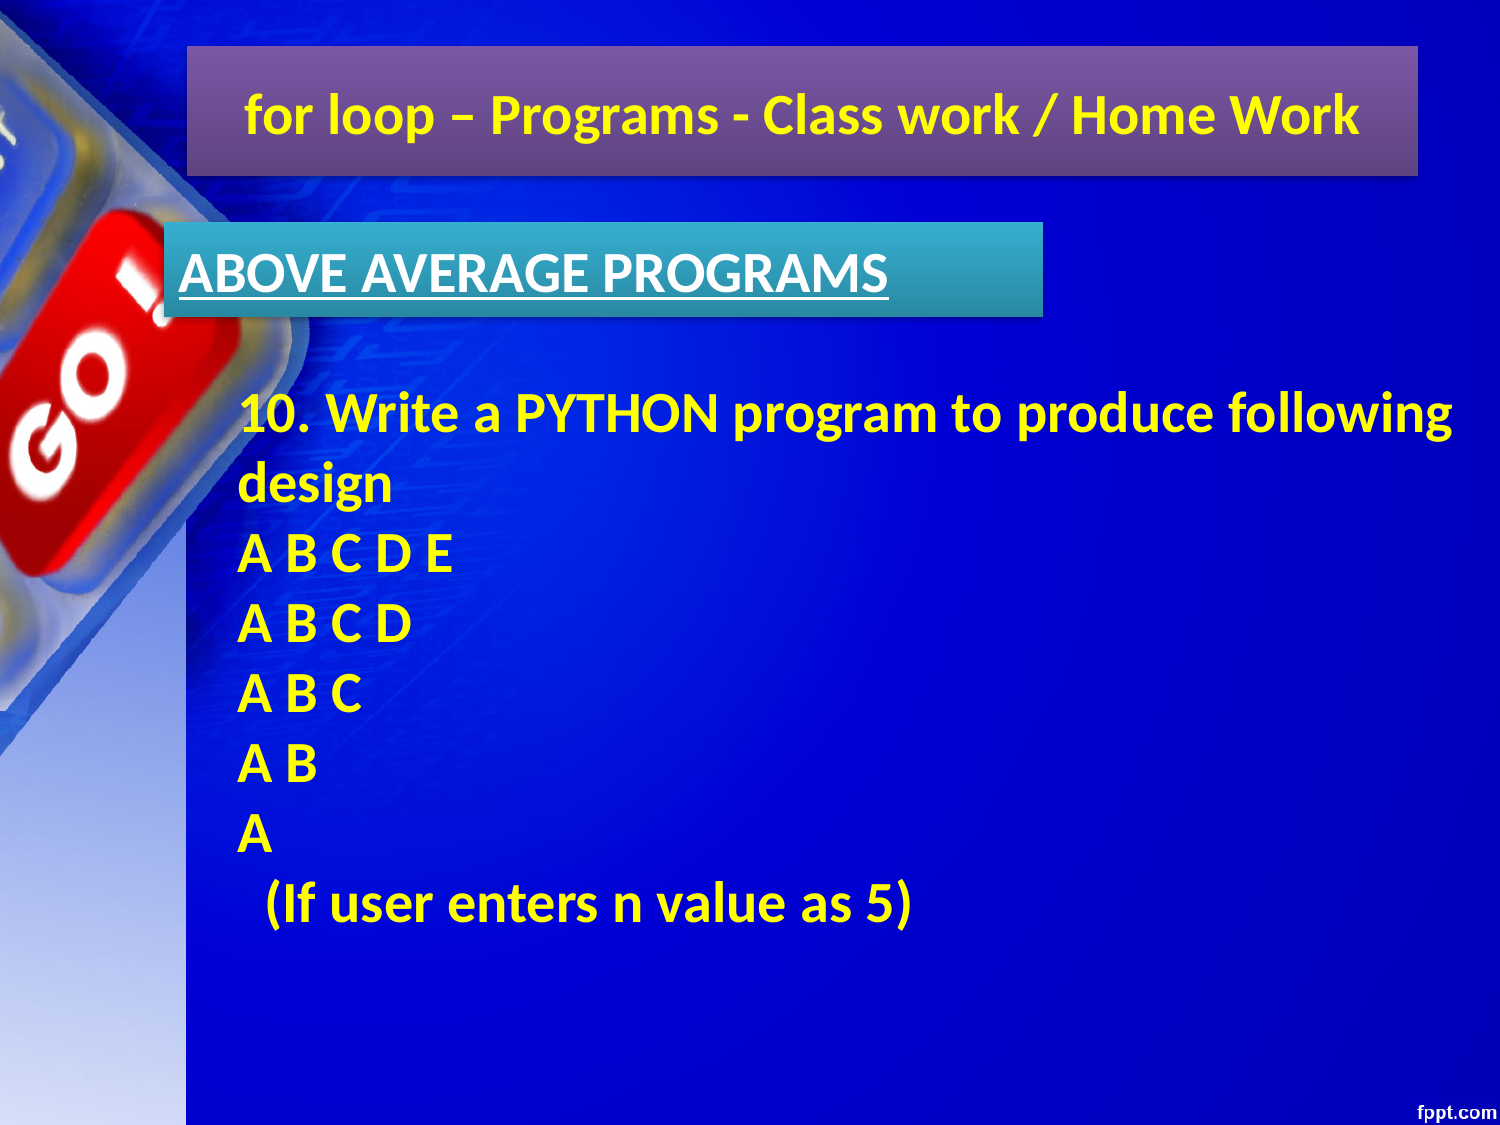

for loop – Programs - Class work / Home Work
ABOVE AVERAGE PROGRAMS
10. Write a PYTHON program to produce following design
A B C D E
A B C D
A B C
A B
A
  (If user enters n value as 5)